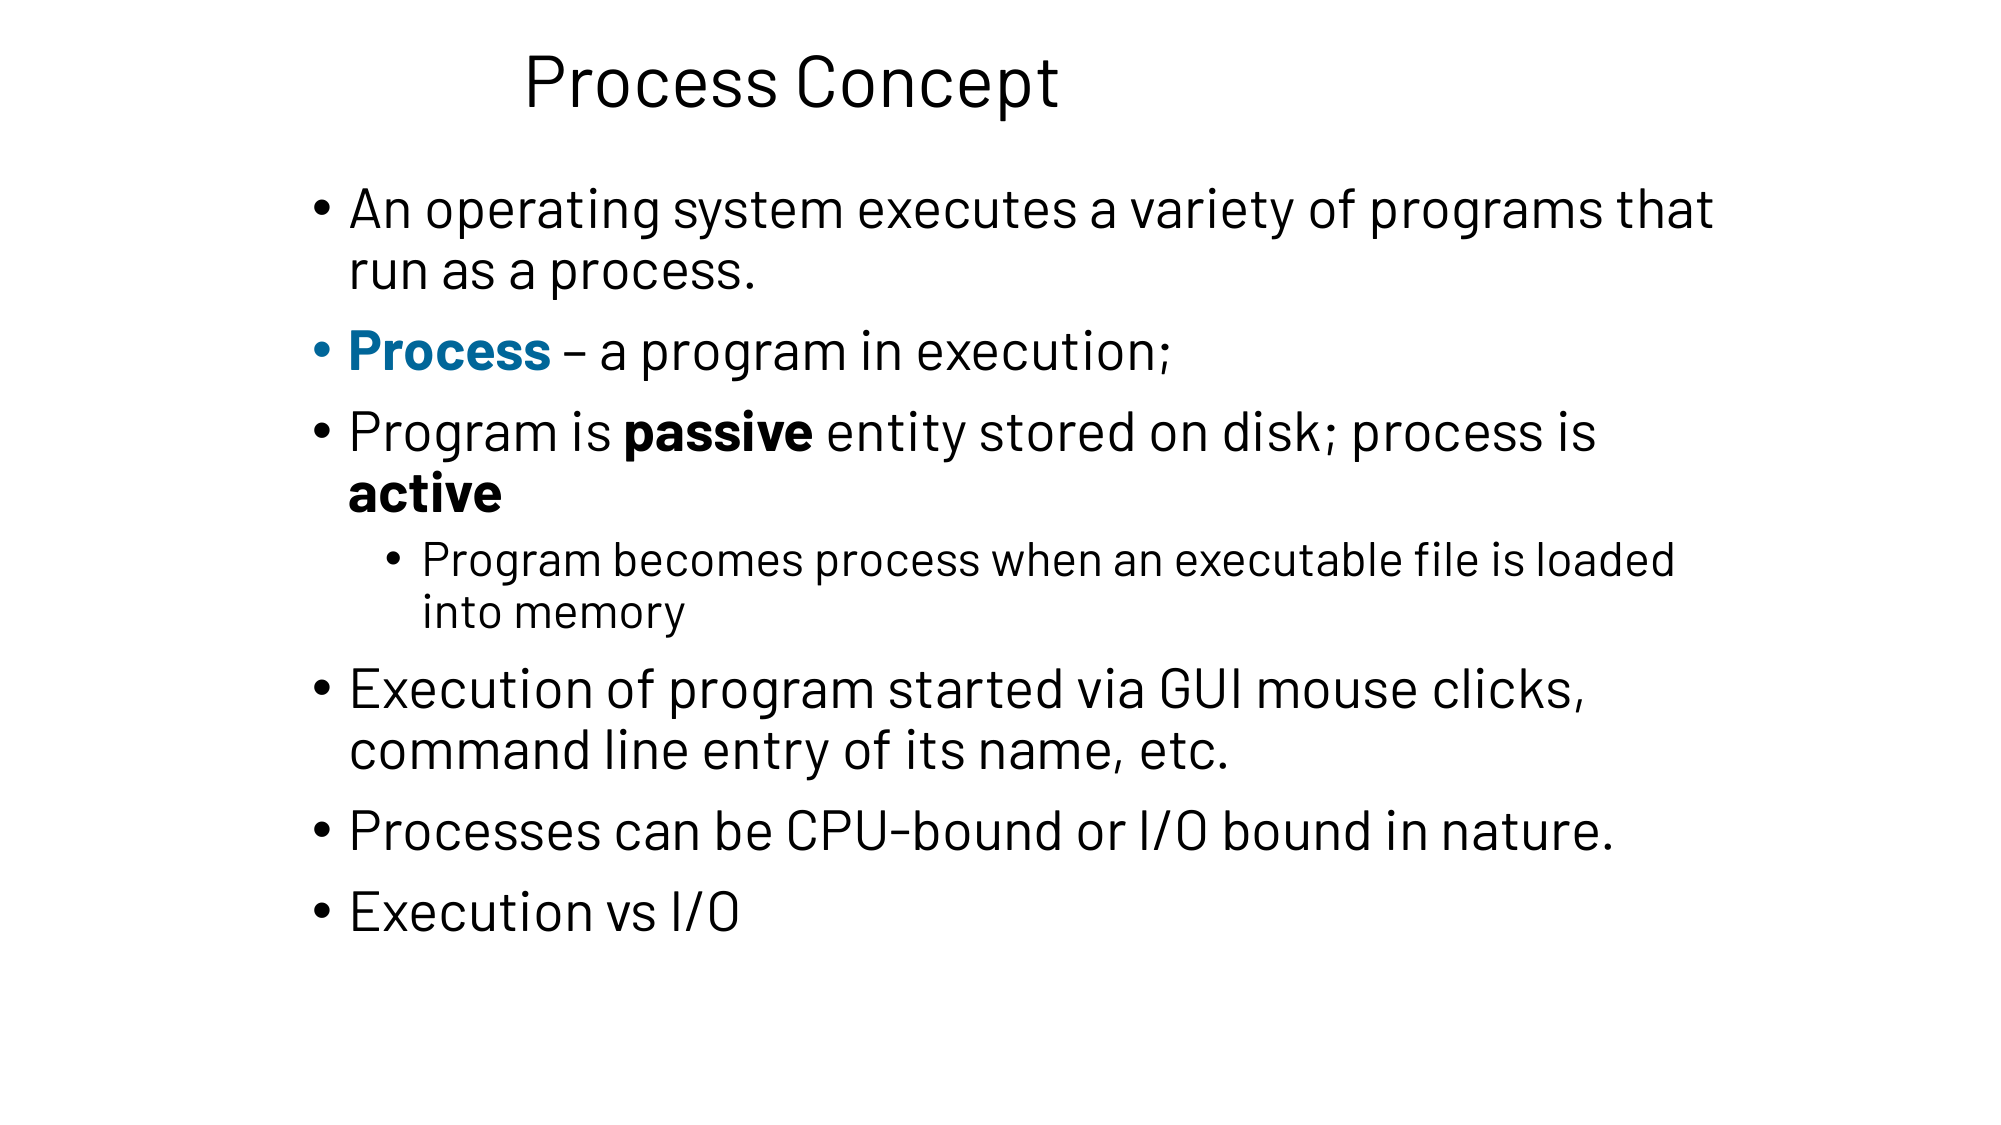

# Process Concept
An operating system executes a variety of programs that run as a process.
Process – a program in execution;
Program is passive entity stored on disk; process is active
Program becomes process when an executable file is loaded into memory
Execution of program started via GUI mouse clicks, command line entry of its name, etc.
Processes can be CPU-bound or I/O bound in nature.
Execution vs I/O